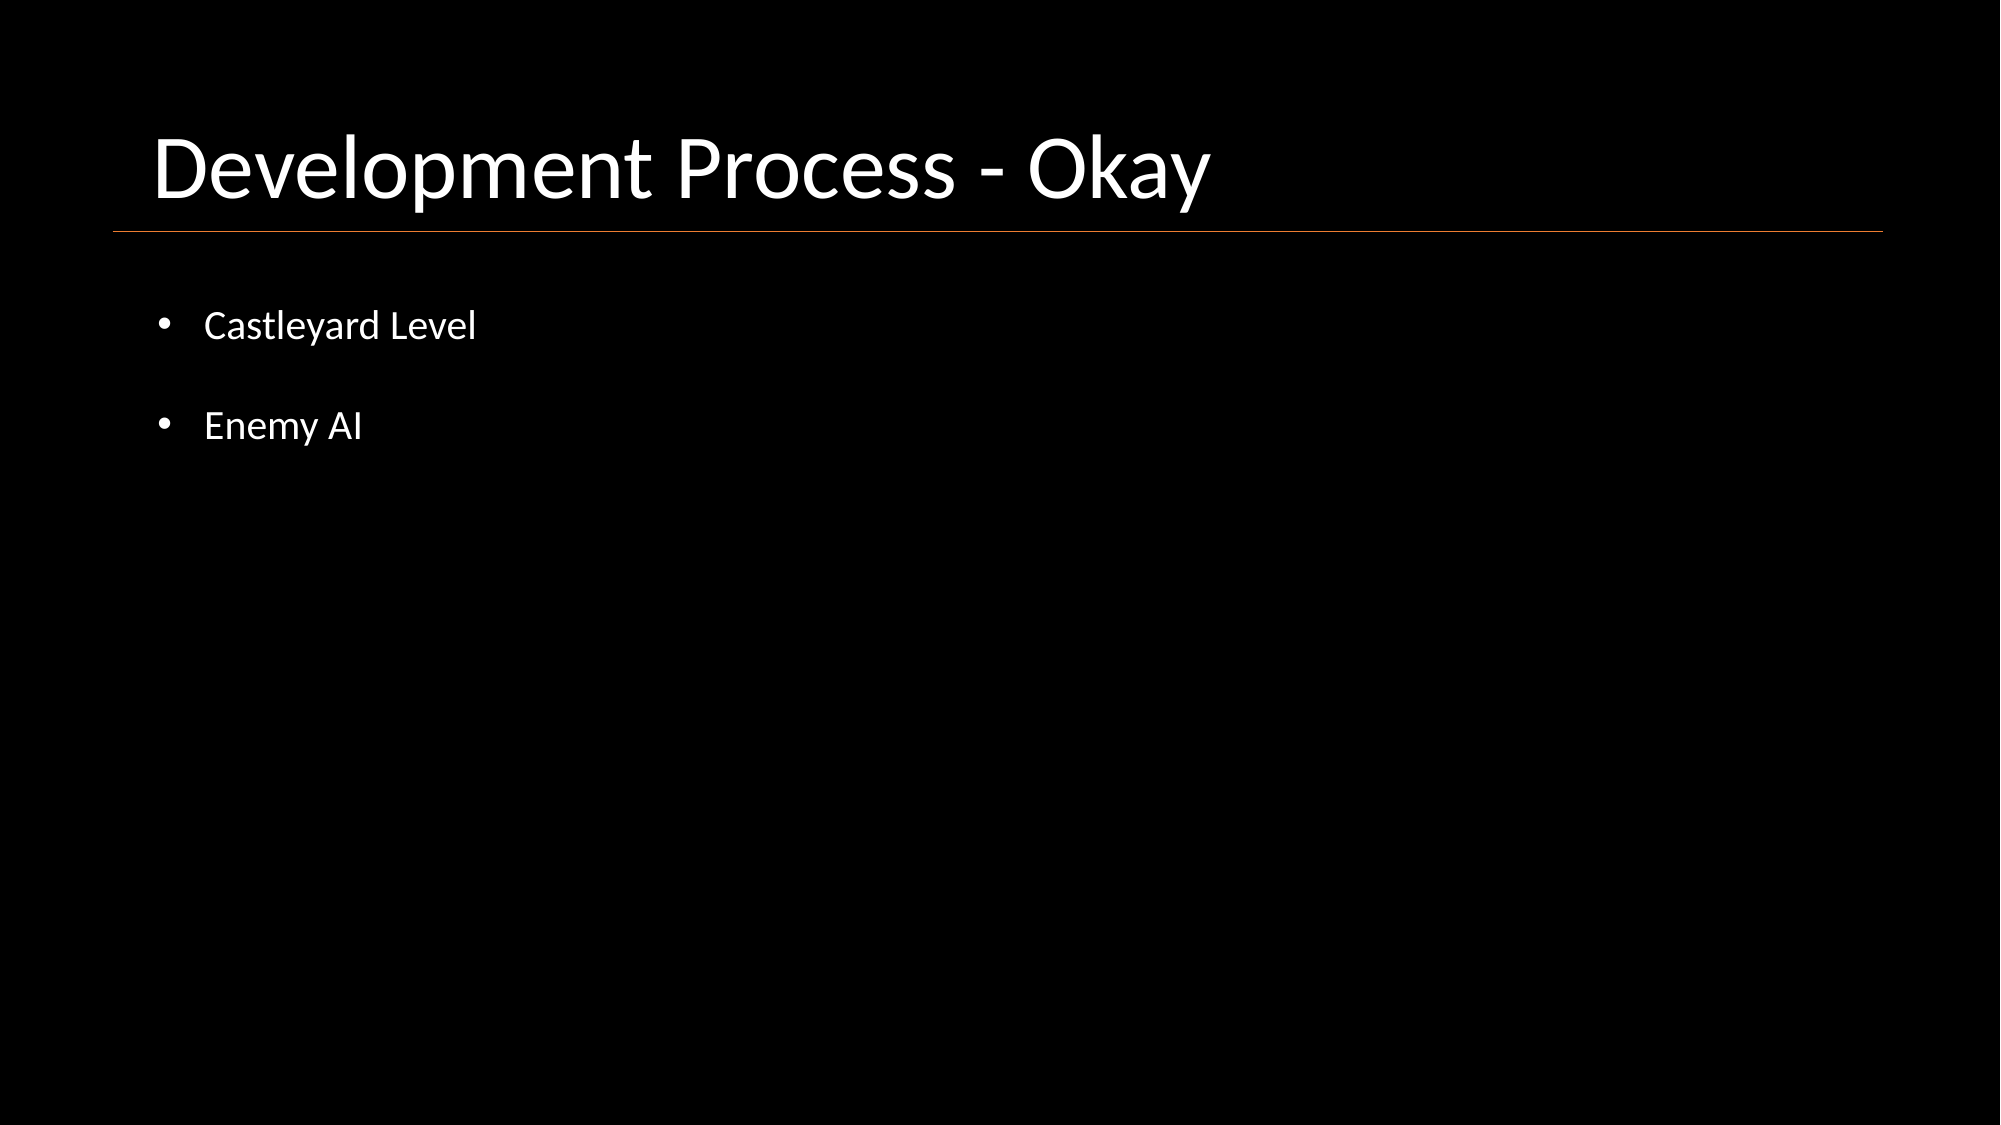

# Development Process - Okay
Castleyard Level

Enemy AI